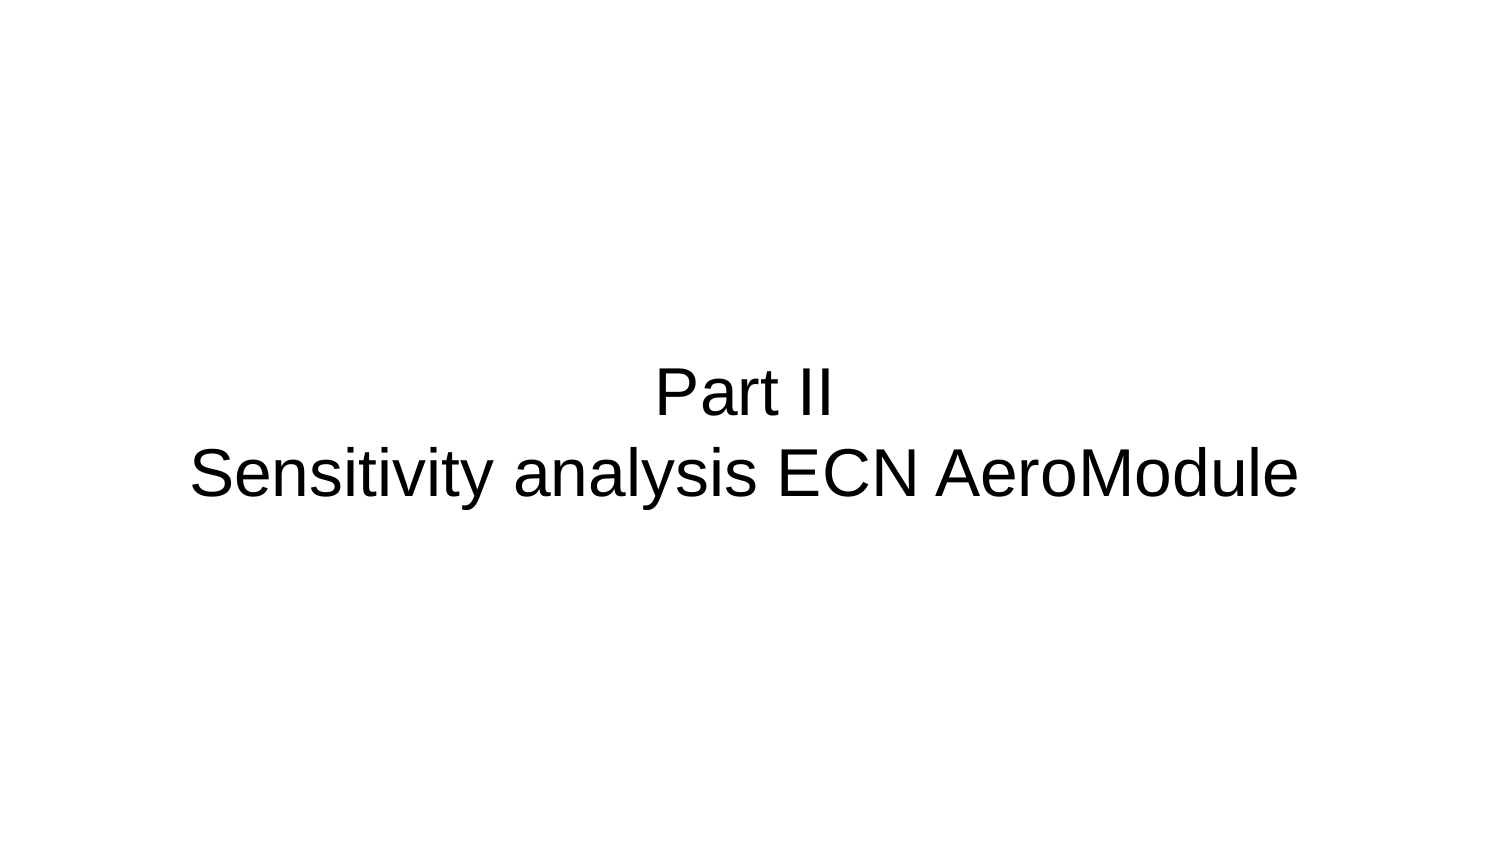

# Part II Sensitivity analysis ECN AeroModule